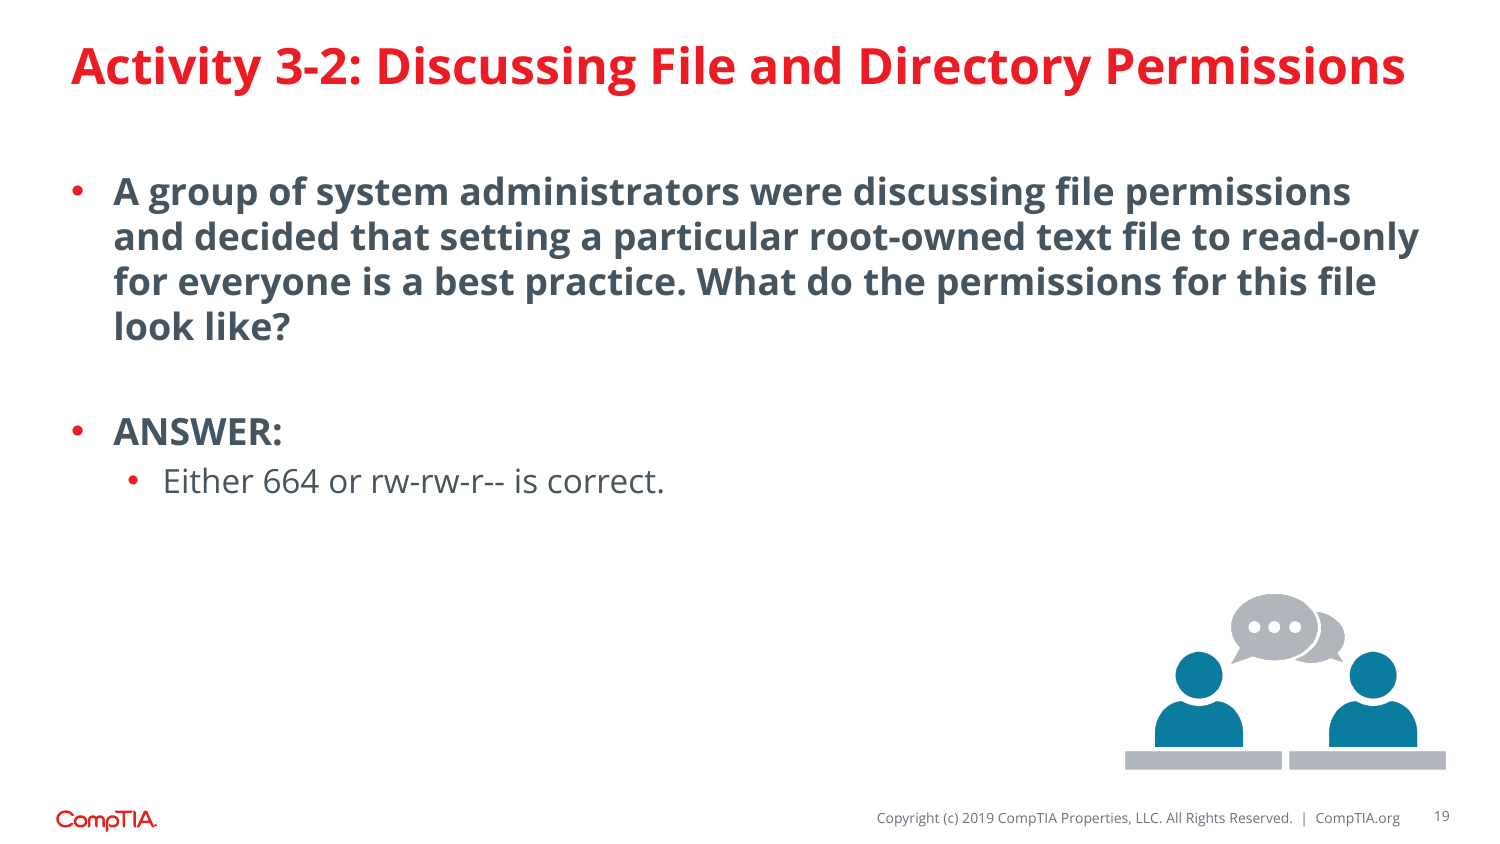

# Activity 3-2: Discussing File and Directory Permissions
A group of system administrators were discussing file permissions and decided that setting a particular root-owned text file to read-only for everyone is a best practice. What do the permissions for this file look like?

ANSWER:
Either 664 or rw-rw-r-- is correct.

19